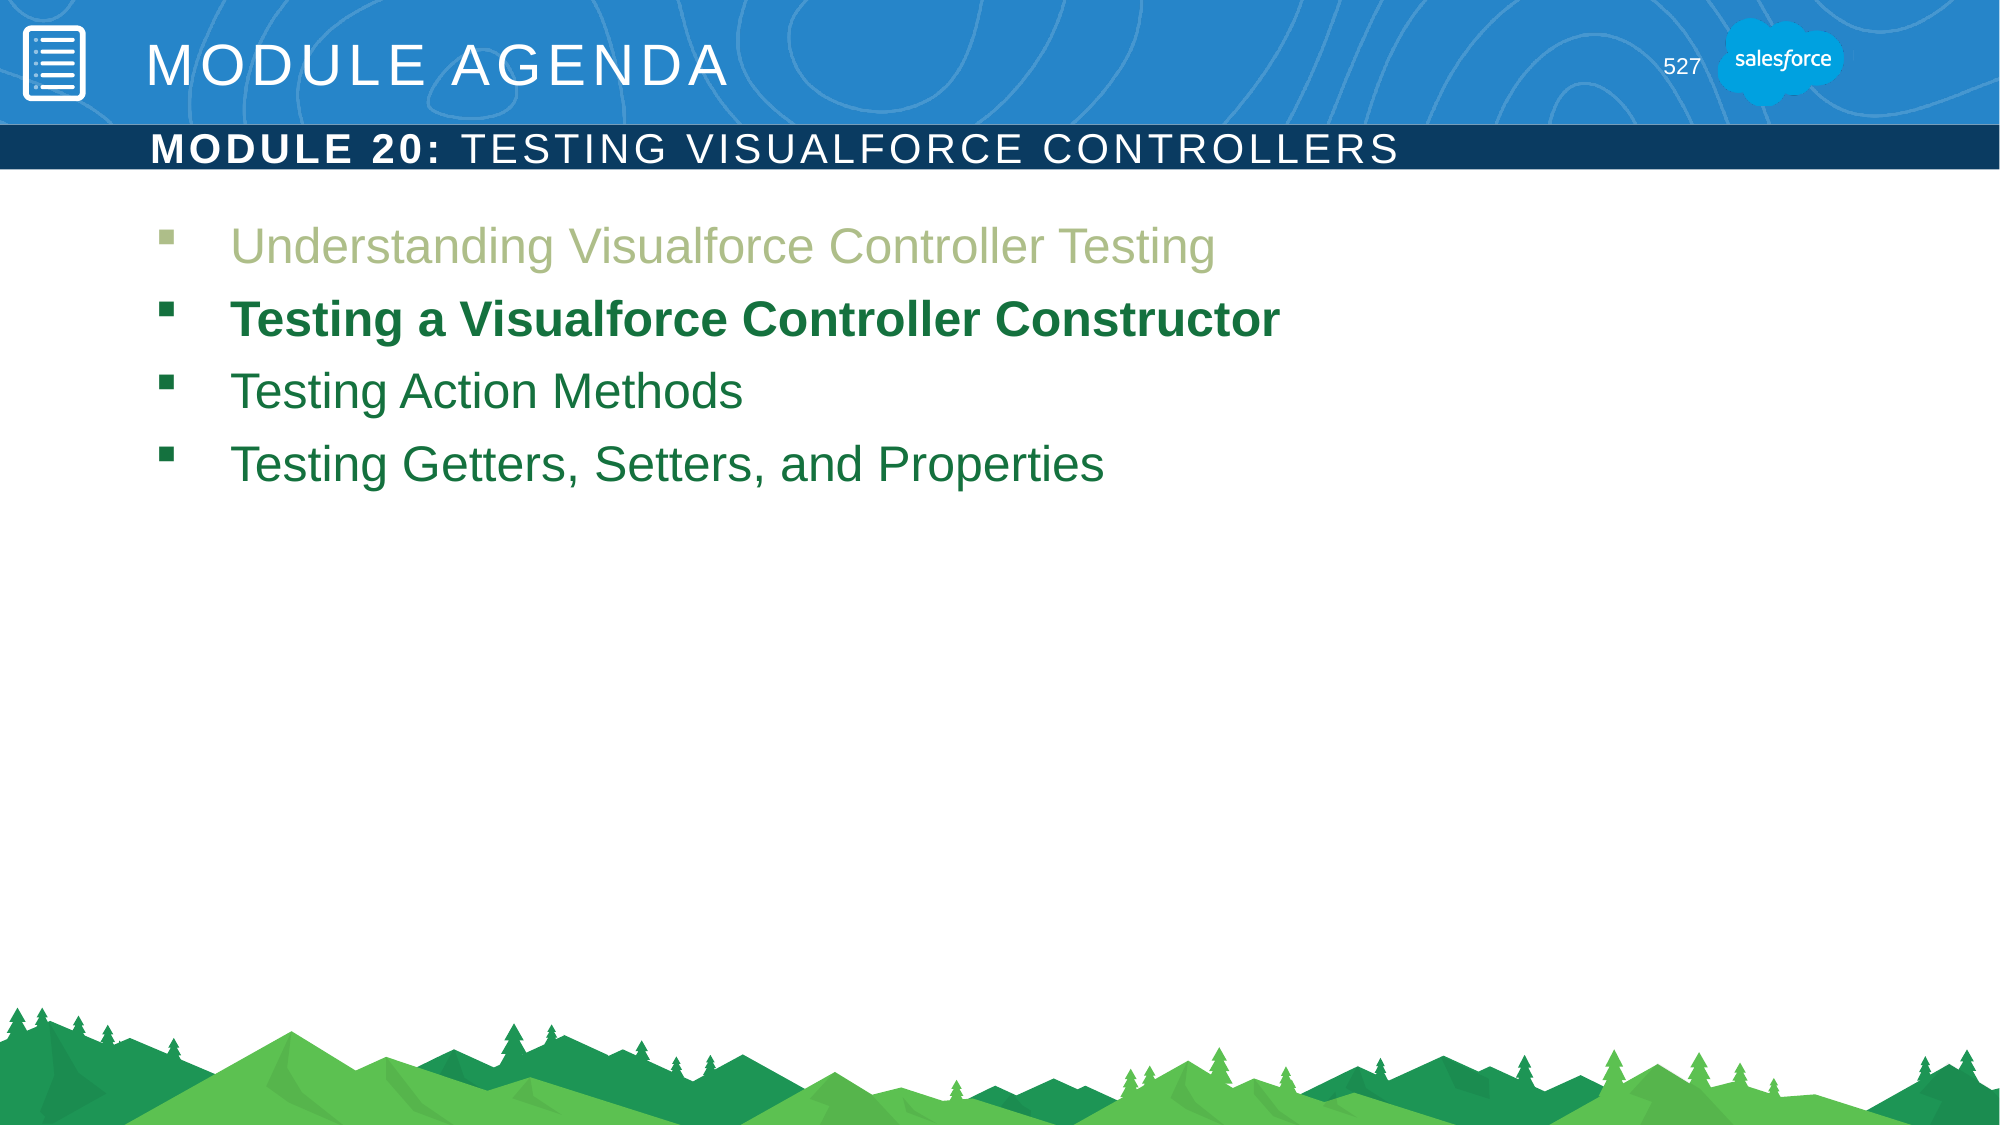

# Module Agenda
527
Module 20: Testing Visualforce Controllers
Understanding Visualforce Controller Testing
Testing a Visualforce Controller Constructor
Testing Action Methods
Testing Getters, Setters, and Properties